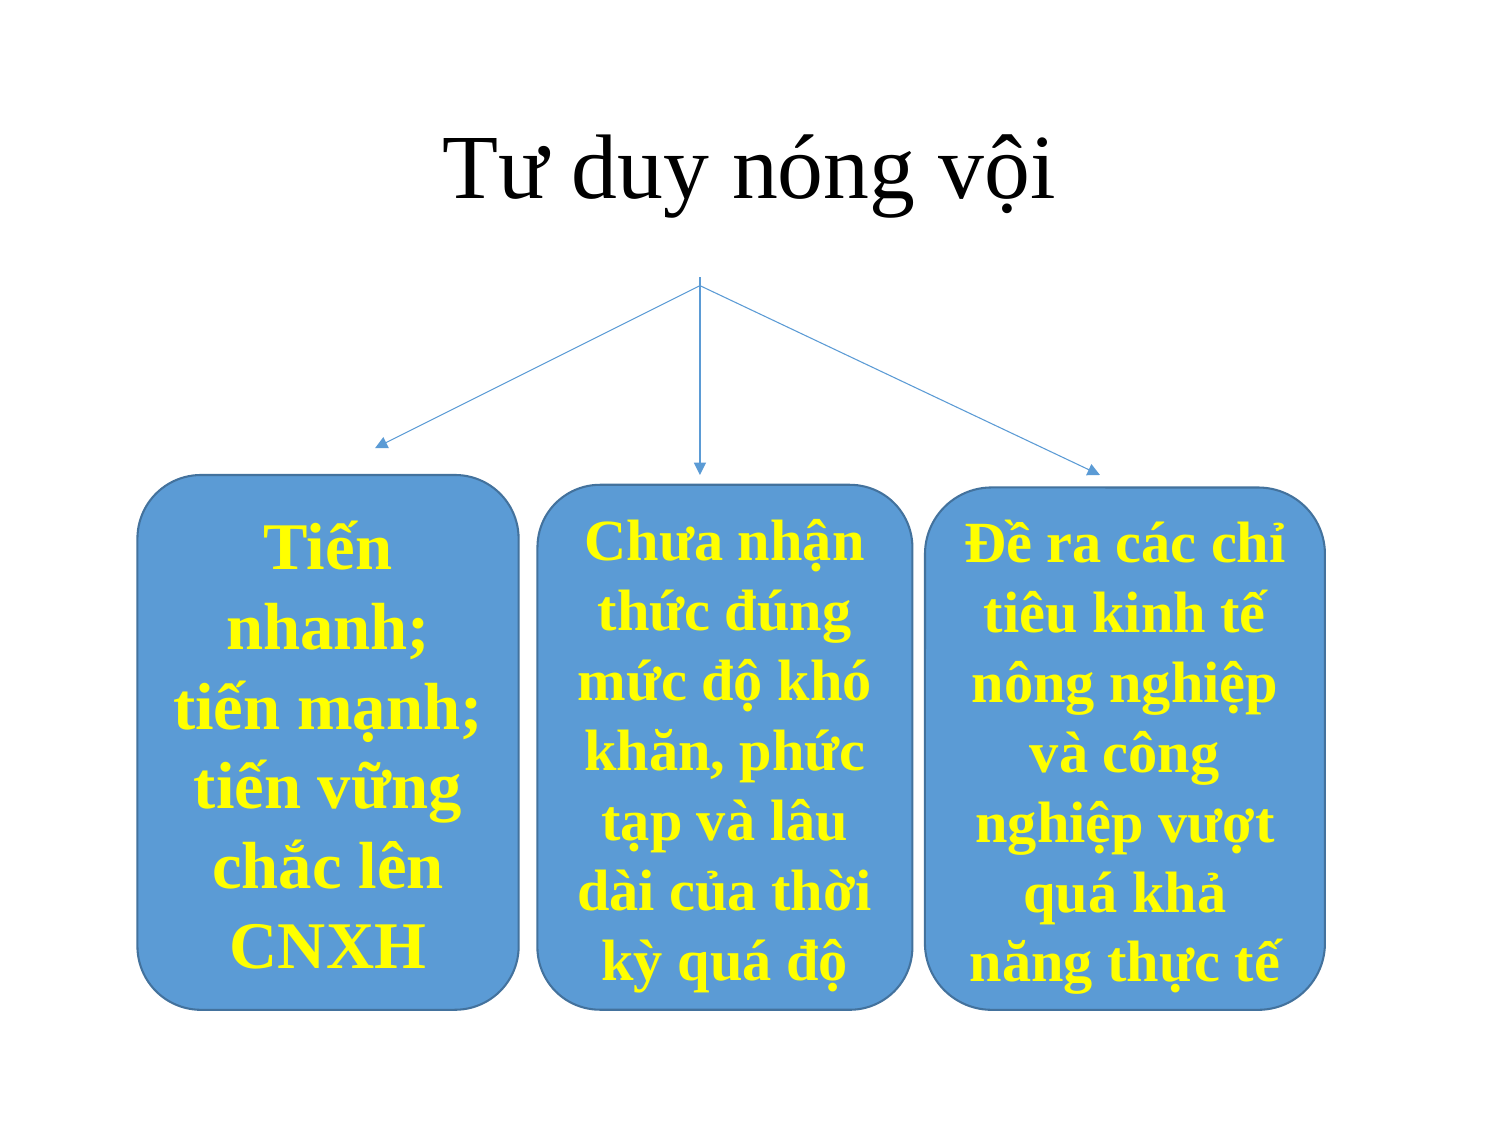

# Tư duy nóng vội
Tiến nhanh; tiến mạnh; tiến vững chắc lên CNXH
Chưa nhận thức đúng mức độ khó khăn, phức tạp và lâu dài của thời kỳ quá độ
Đề ra các chỉ tiêu kinh tế nông nghiệp và công nghiệp vượt quá khả năng thực tế